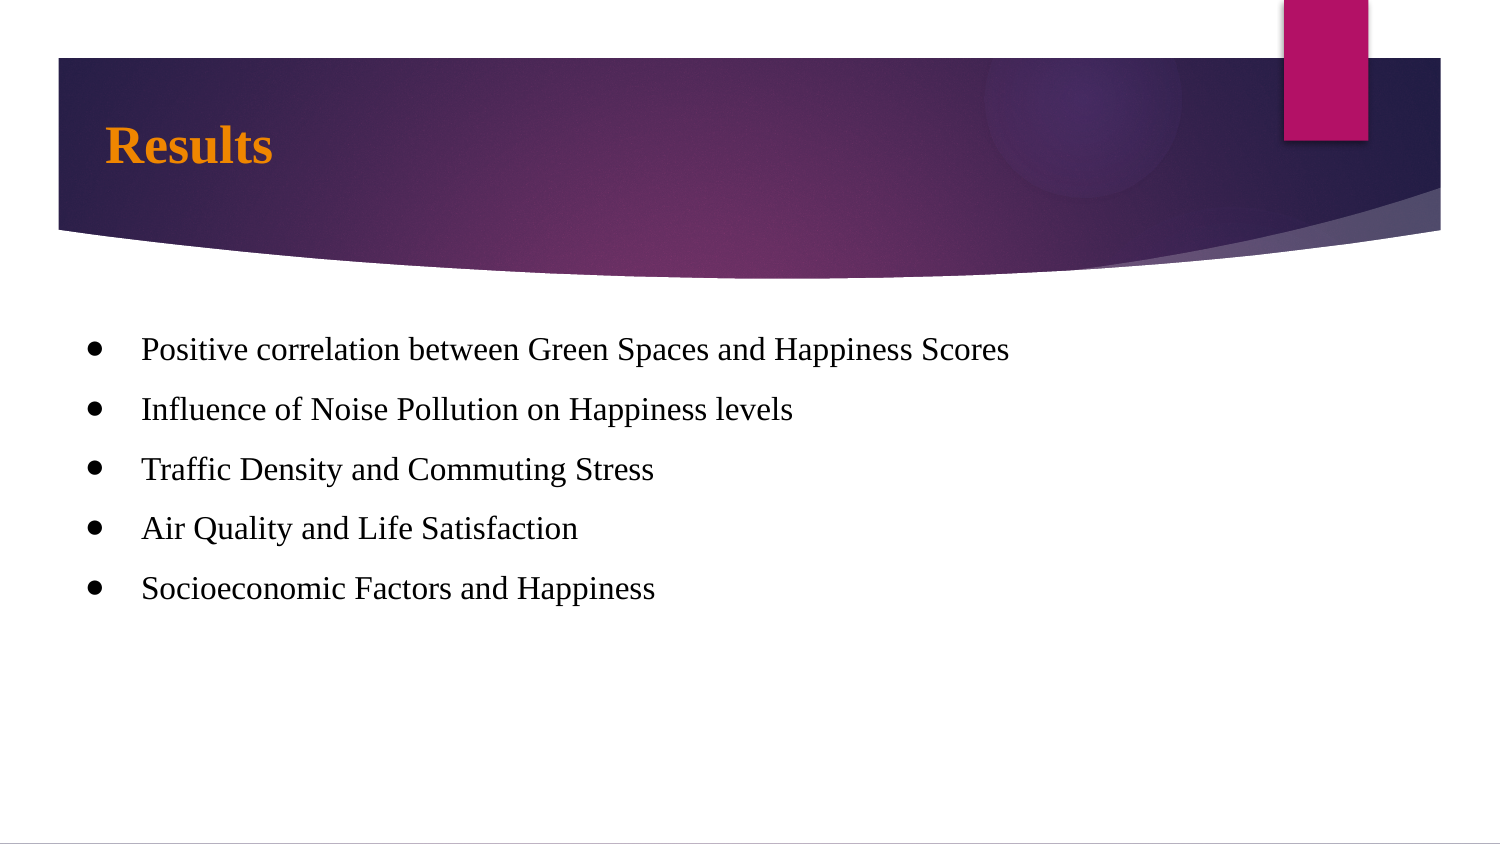

# Results
Positive correlation between Green Spaces and Happiness Scores
Influence of Noise Pollution on Happiness levels
Traffic Density and Commuting Stress
Air Quality and Life Satisfaction
Socioeconomic Factors and Happiness